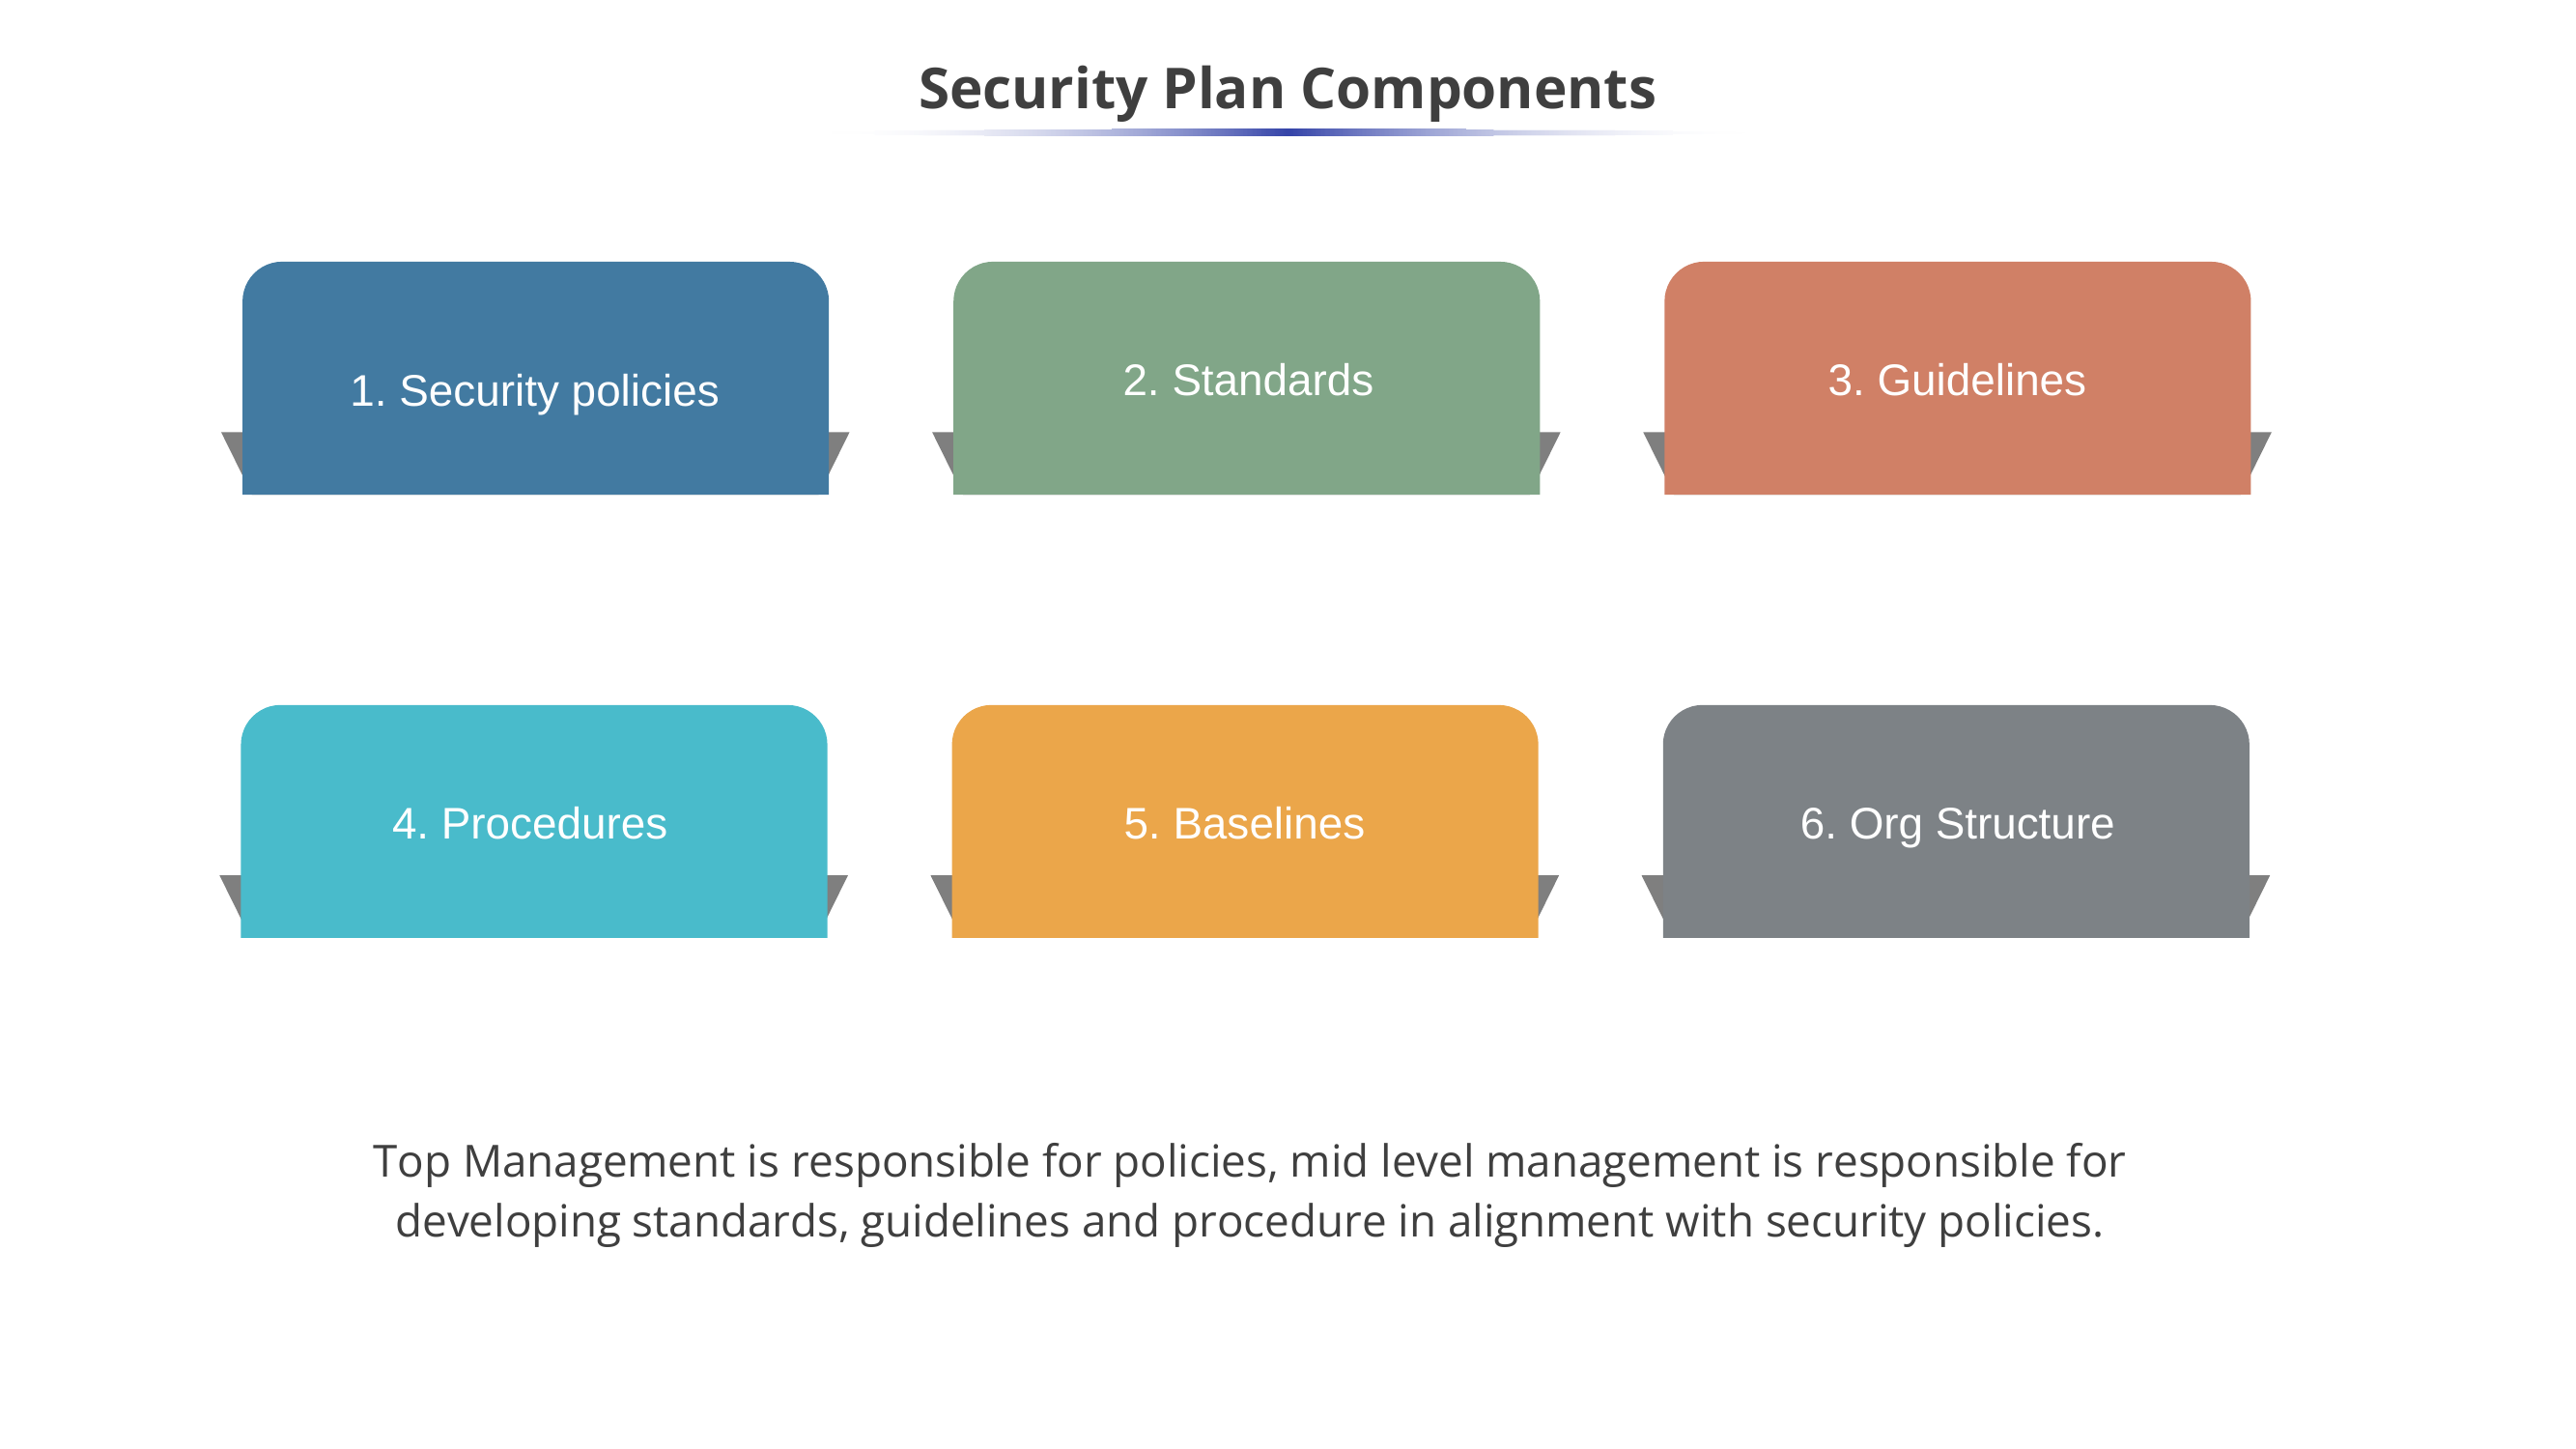

# Security Plan Components

1. Security policies

2. Standards

3. Guidelines

4. Procedures

5. Baselines

6. Org Structure
Top Management is responsible for policies, mid level management is responsible for
developing standards, guidelines and procedure in alignment with security policies.